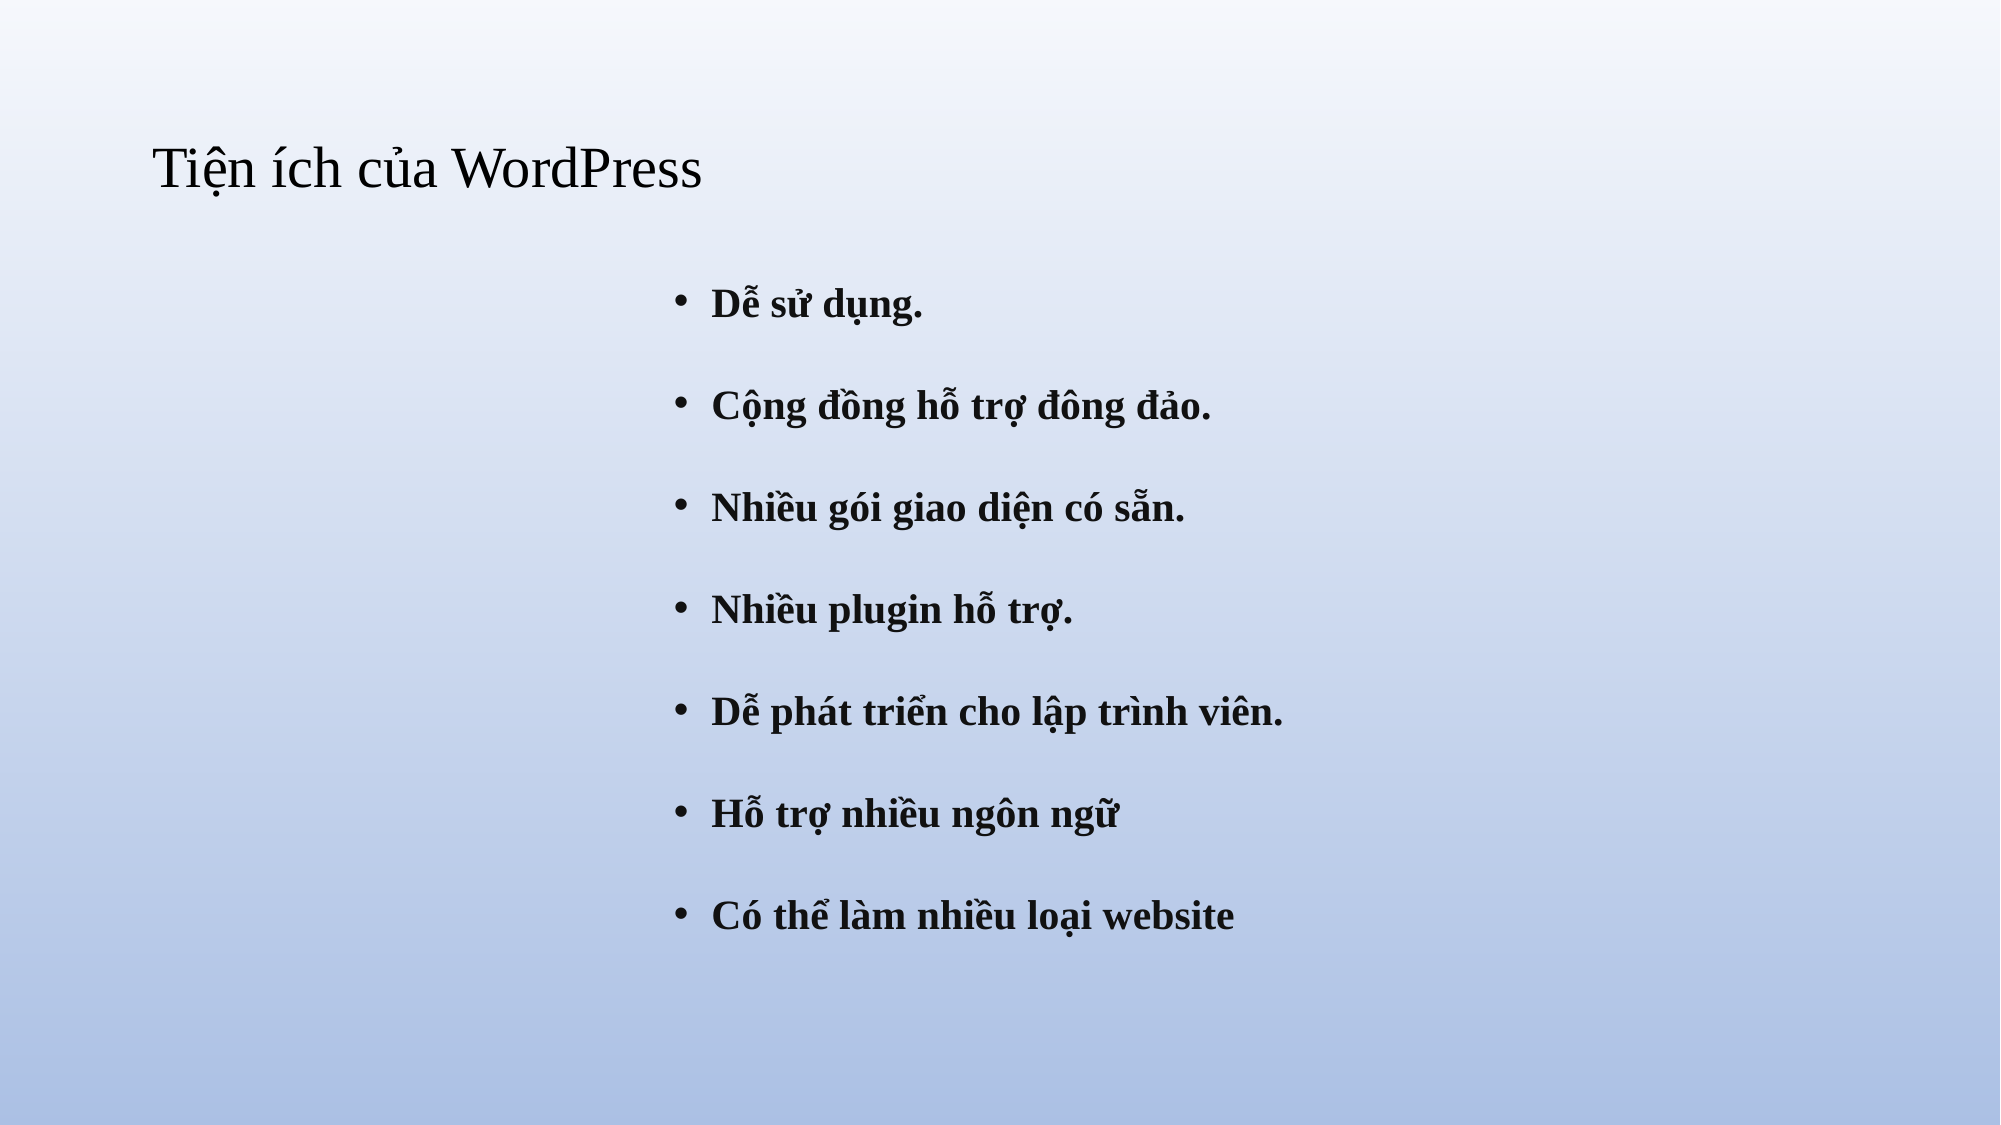

# Tiện ích của WordPress
Dễ sử dụng.
Cộng đồng hỗ trợ đông đảo.
Nhiều gói giao diện có sẵn.
Nhiều plugin hỗ trợ.
Dễ phát triển cho lập trình viên.
Hỗ trợ nhiều ngôn ngữ
Có thể làm nhiều loại website